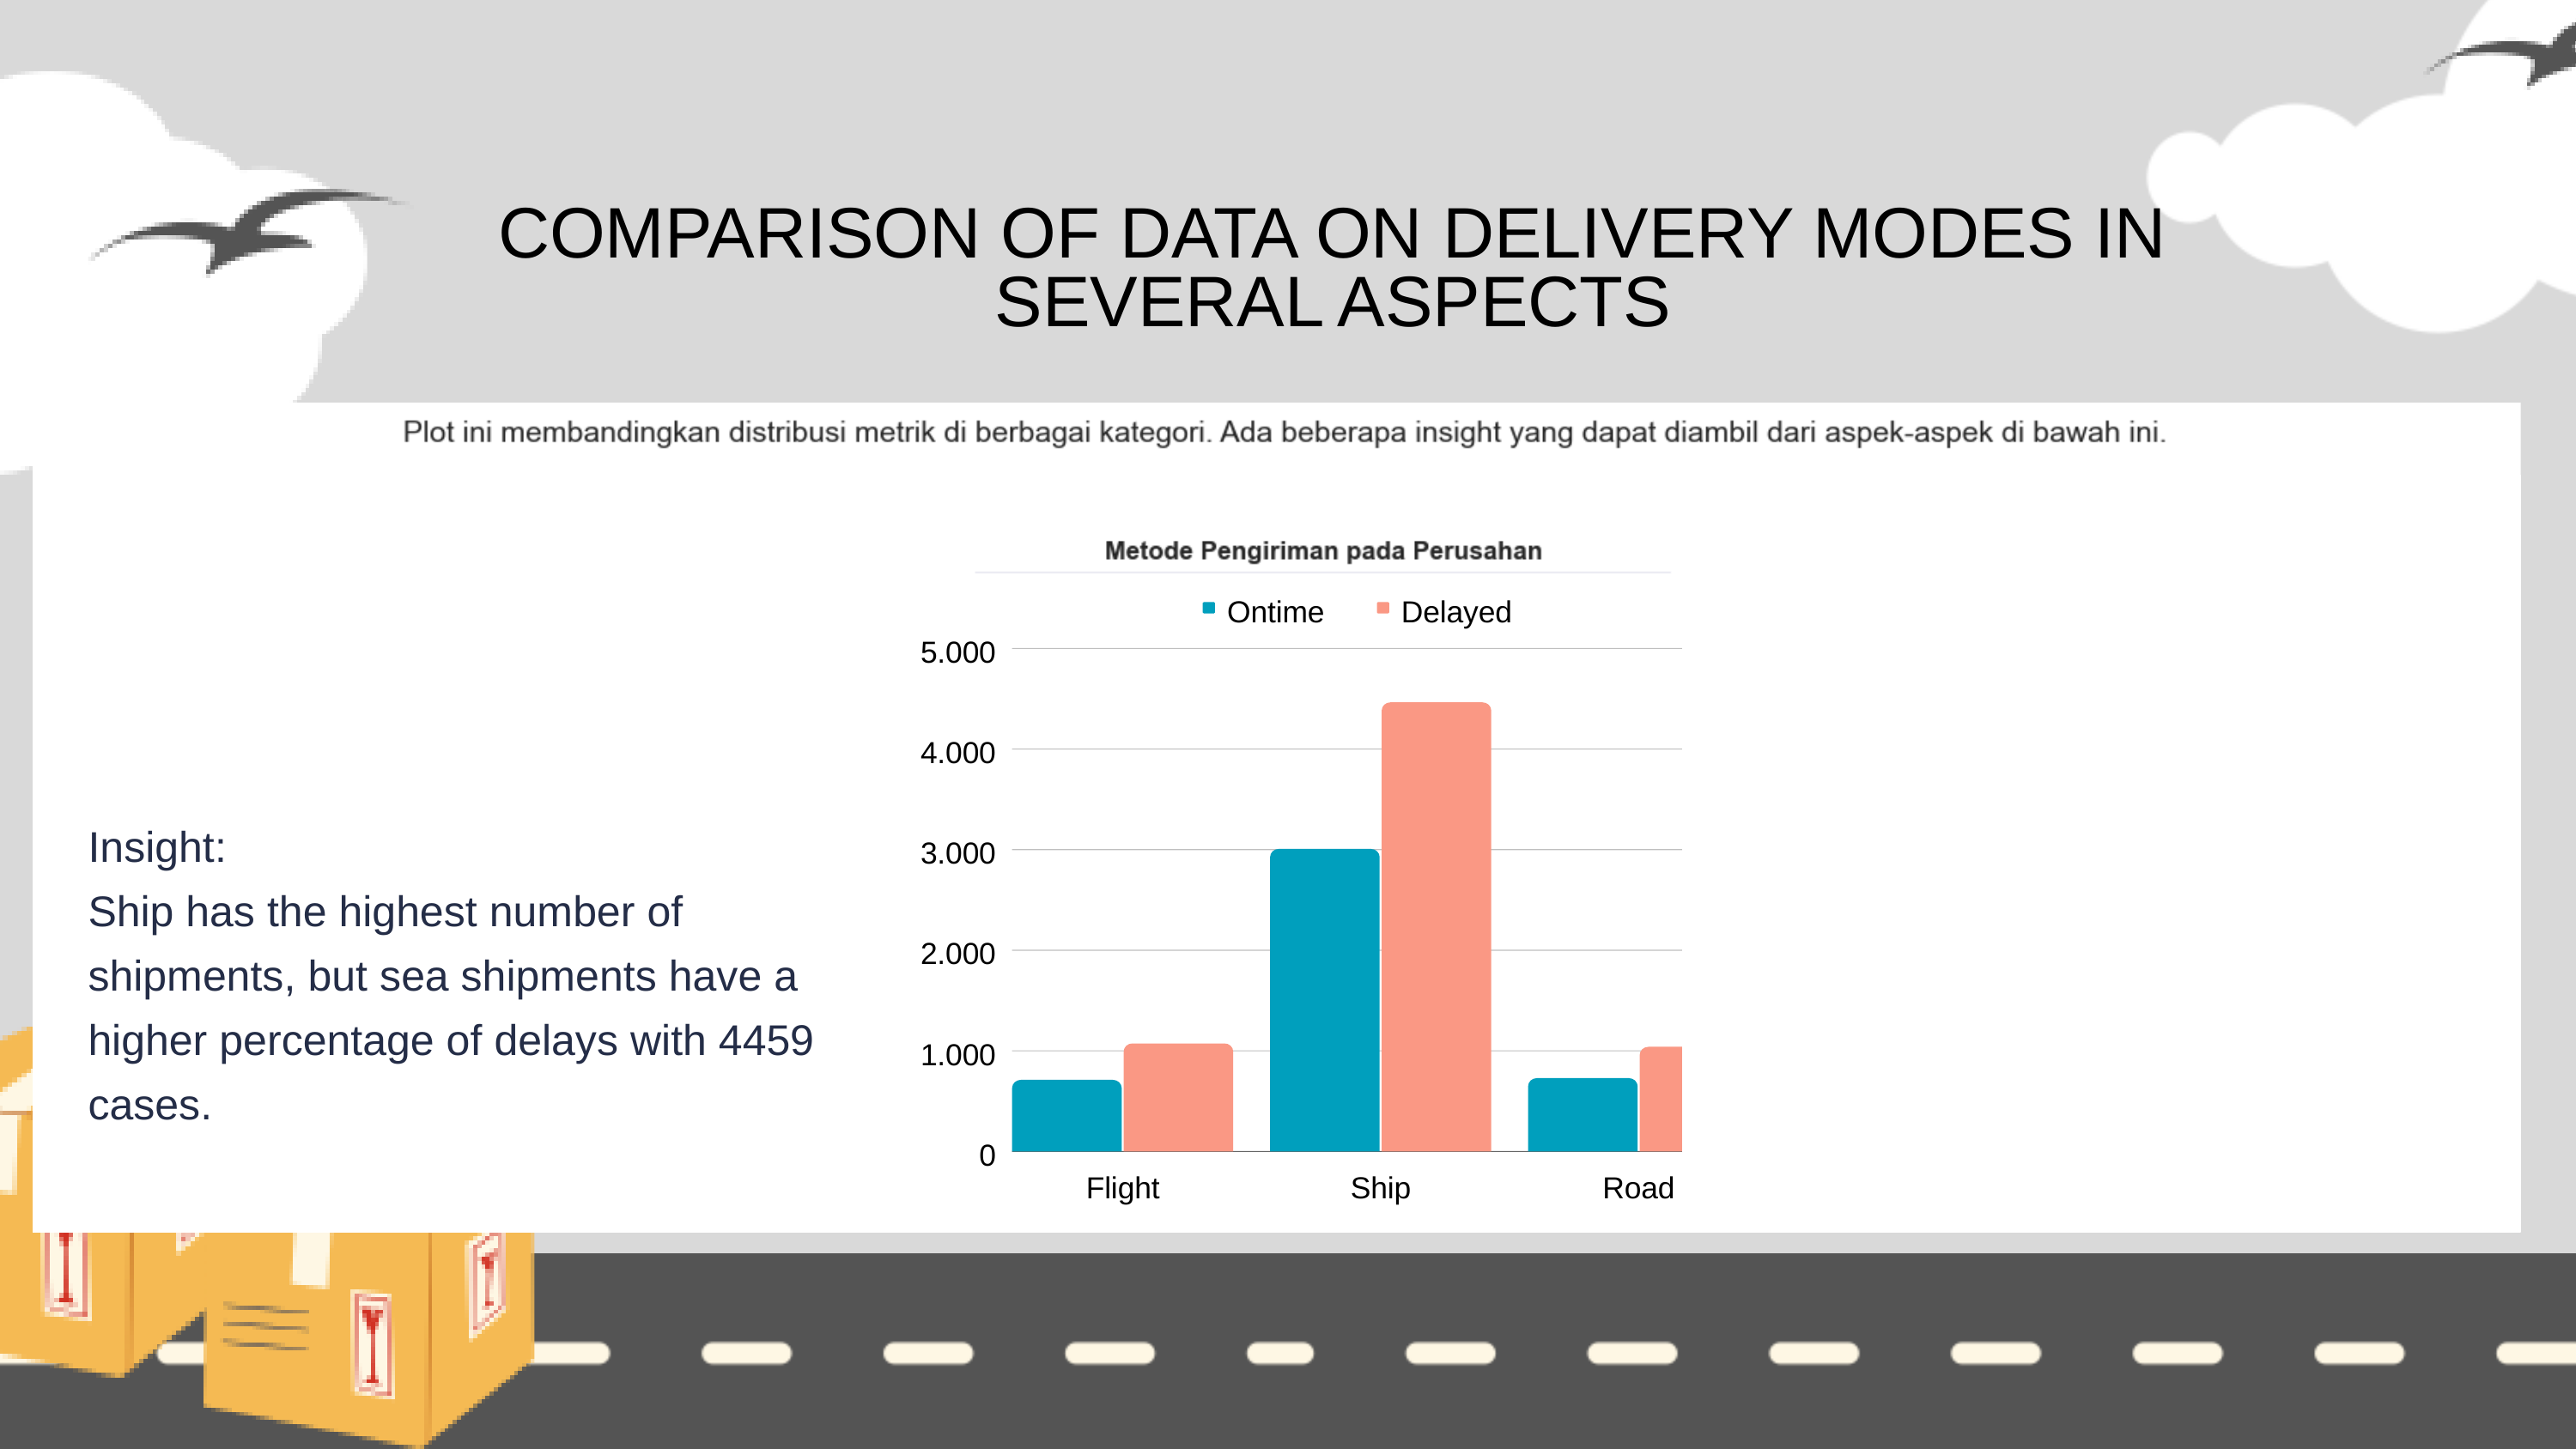

COMPARISON OF DATA ON DELIVERY MODES IN SEVERAL ASPECTS

Ontime
Delayed

5.000

4.000
3.000
2.000
1.000
0
Flight
Ship
Road
Insight:
Ship has the highest number of shipments, but sea shipments have a higher percentage of delays with 4459 cases.